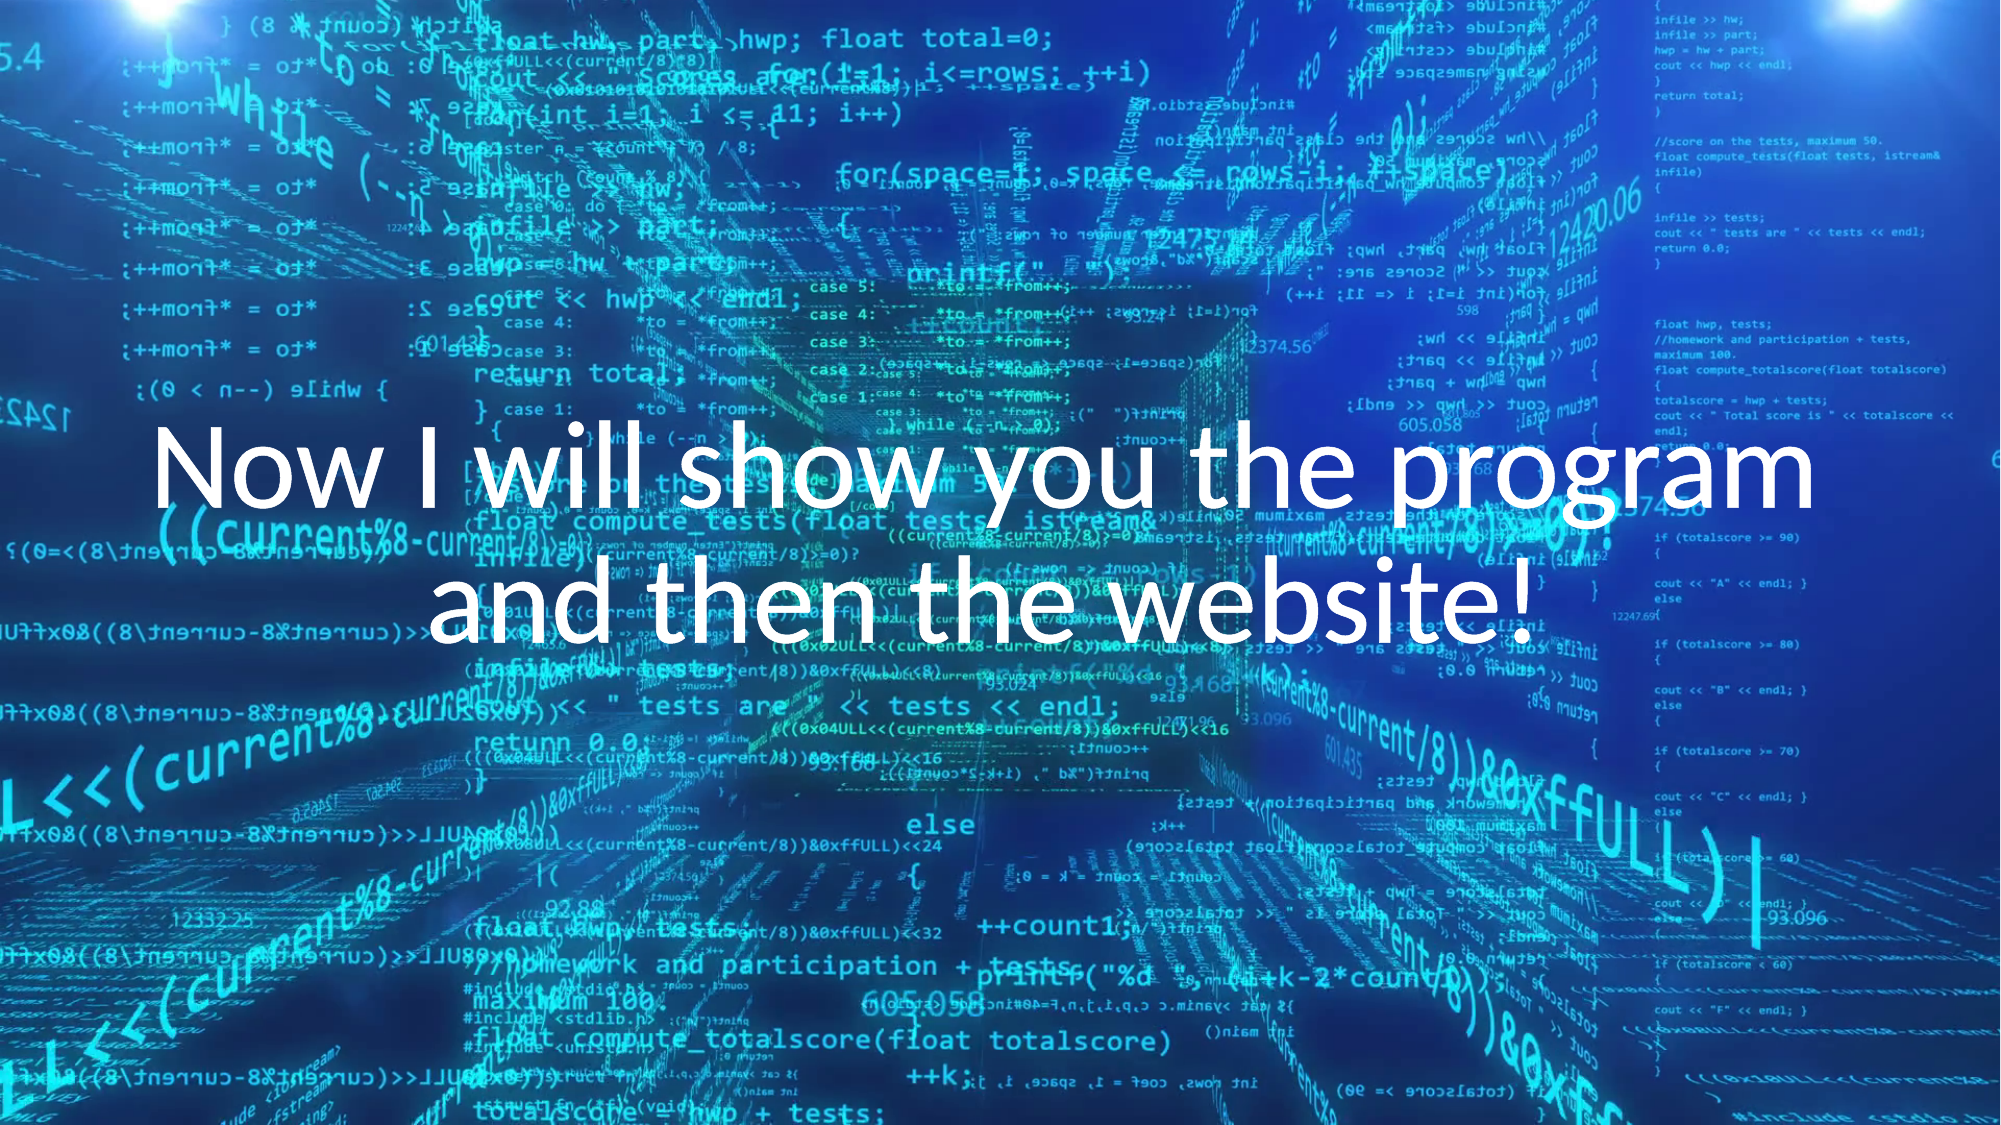

# Now I will show you the program and then the website!